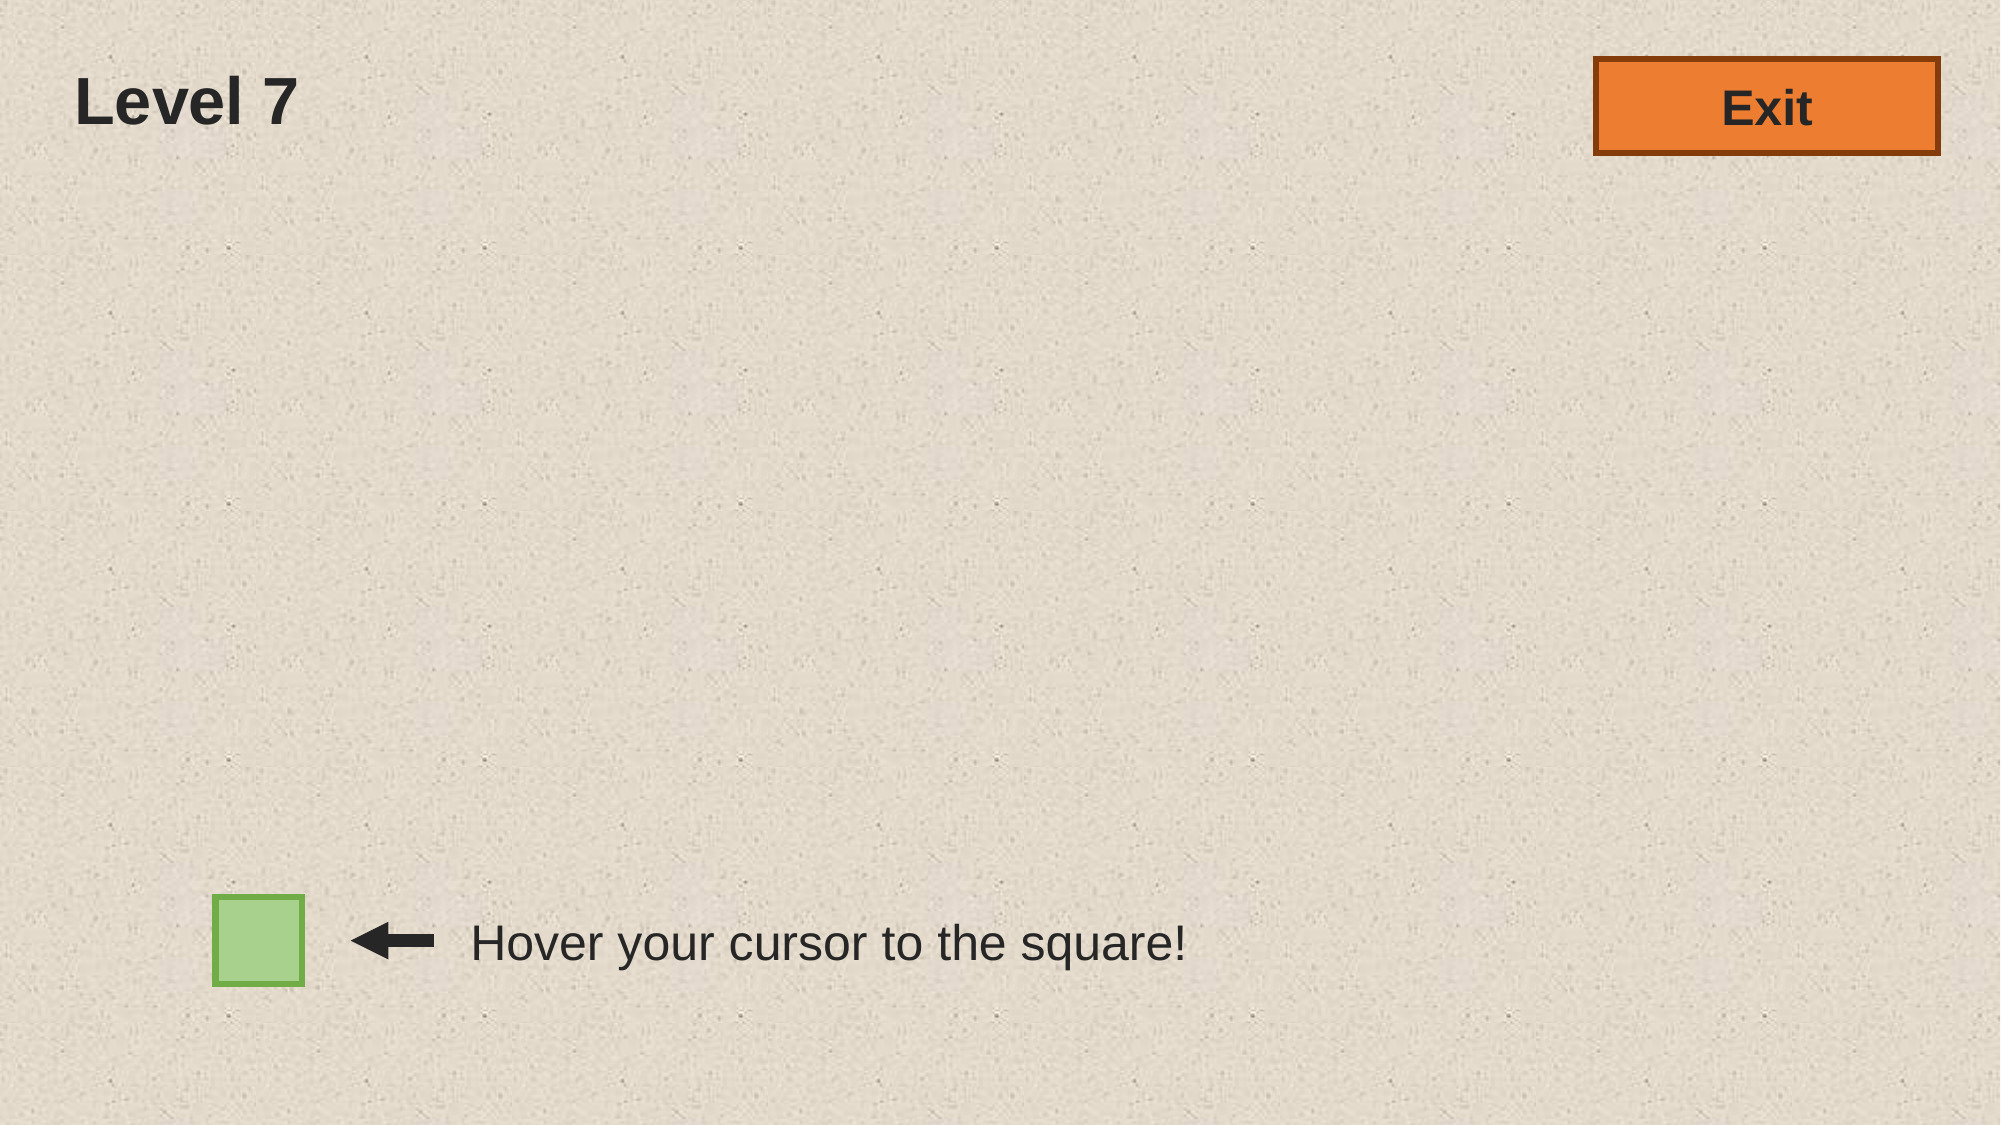

Level 7
Exit

Hover your cursor to the square!